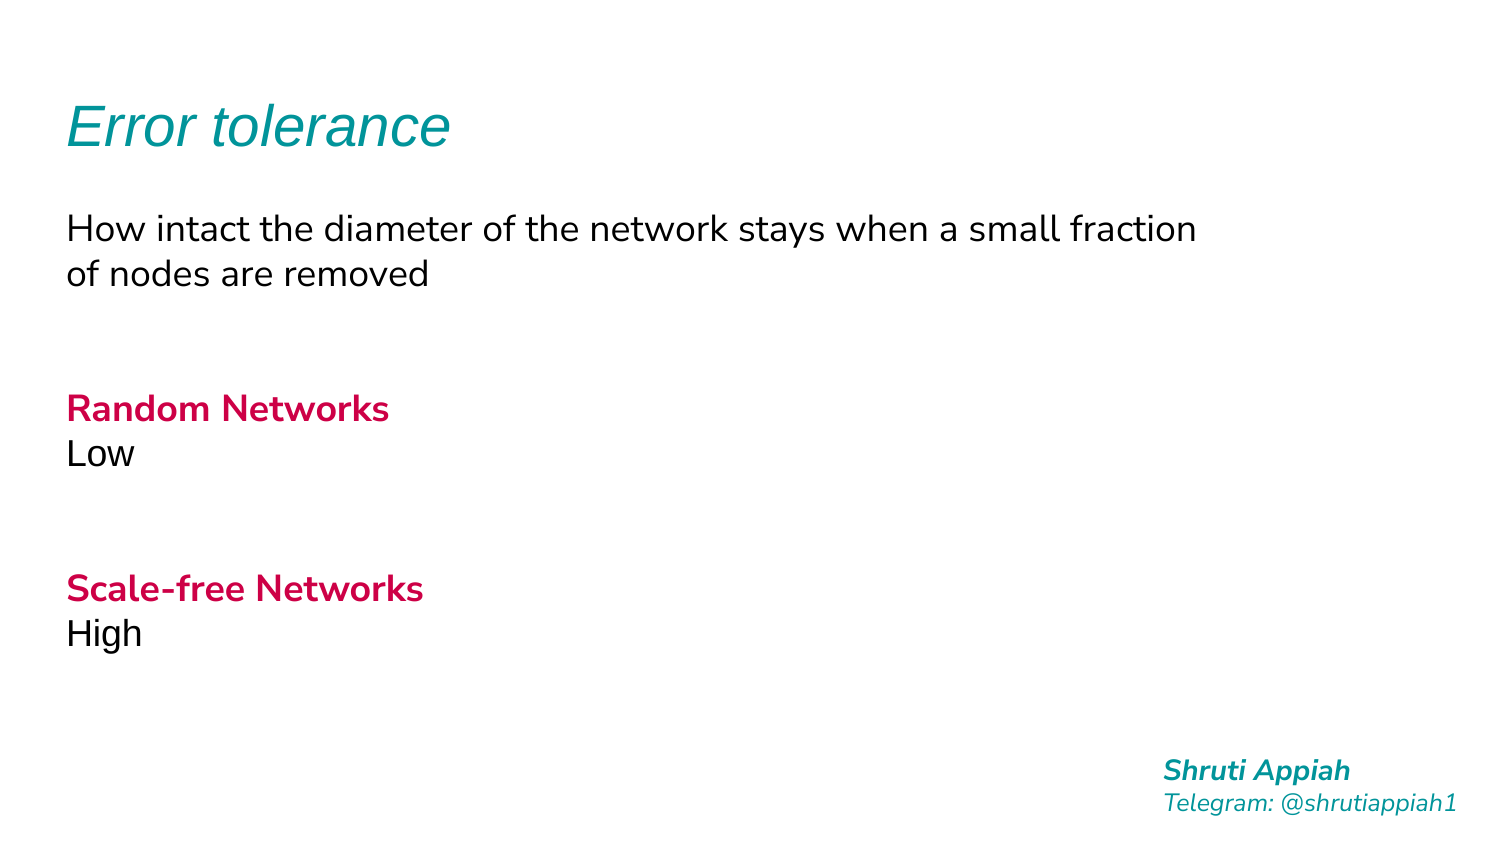

# Error tolerance
How intact the diameter of the network stays when a small fraction
of nodes are removed

Random Networks
Low

Scale-free Networks
High
Shruti Appiah
Telegram: @shrutiappiah1